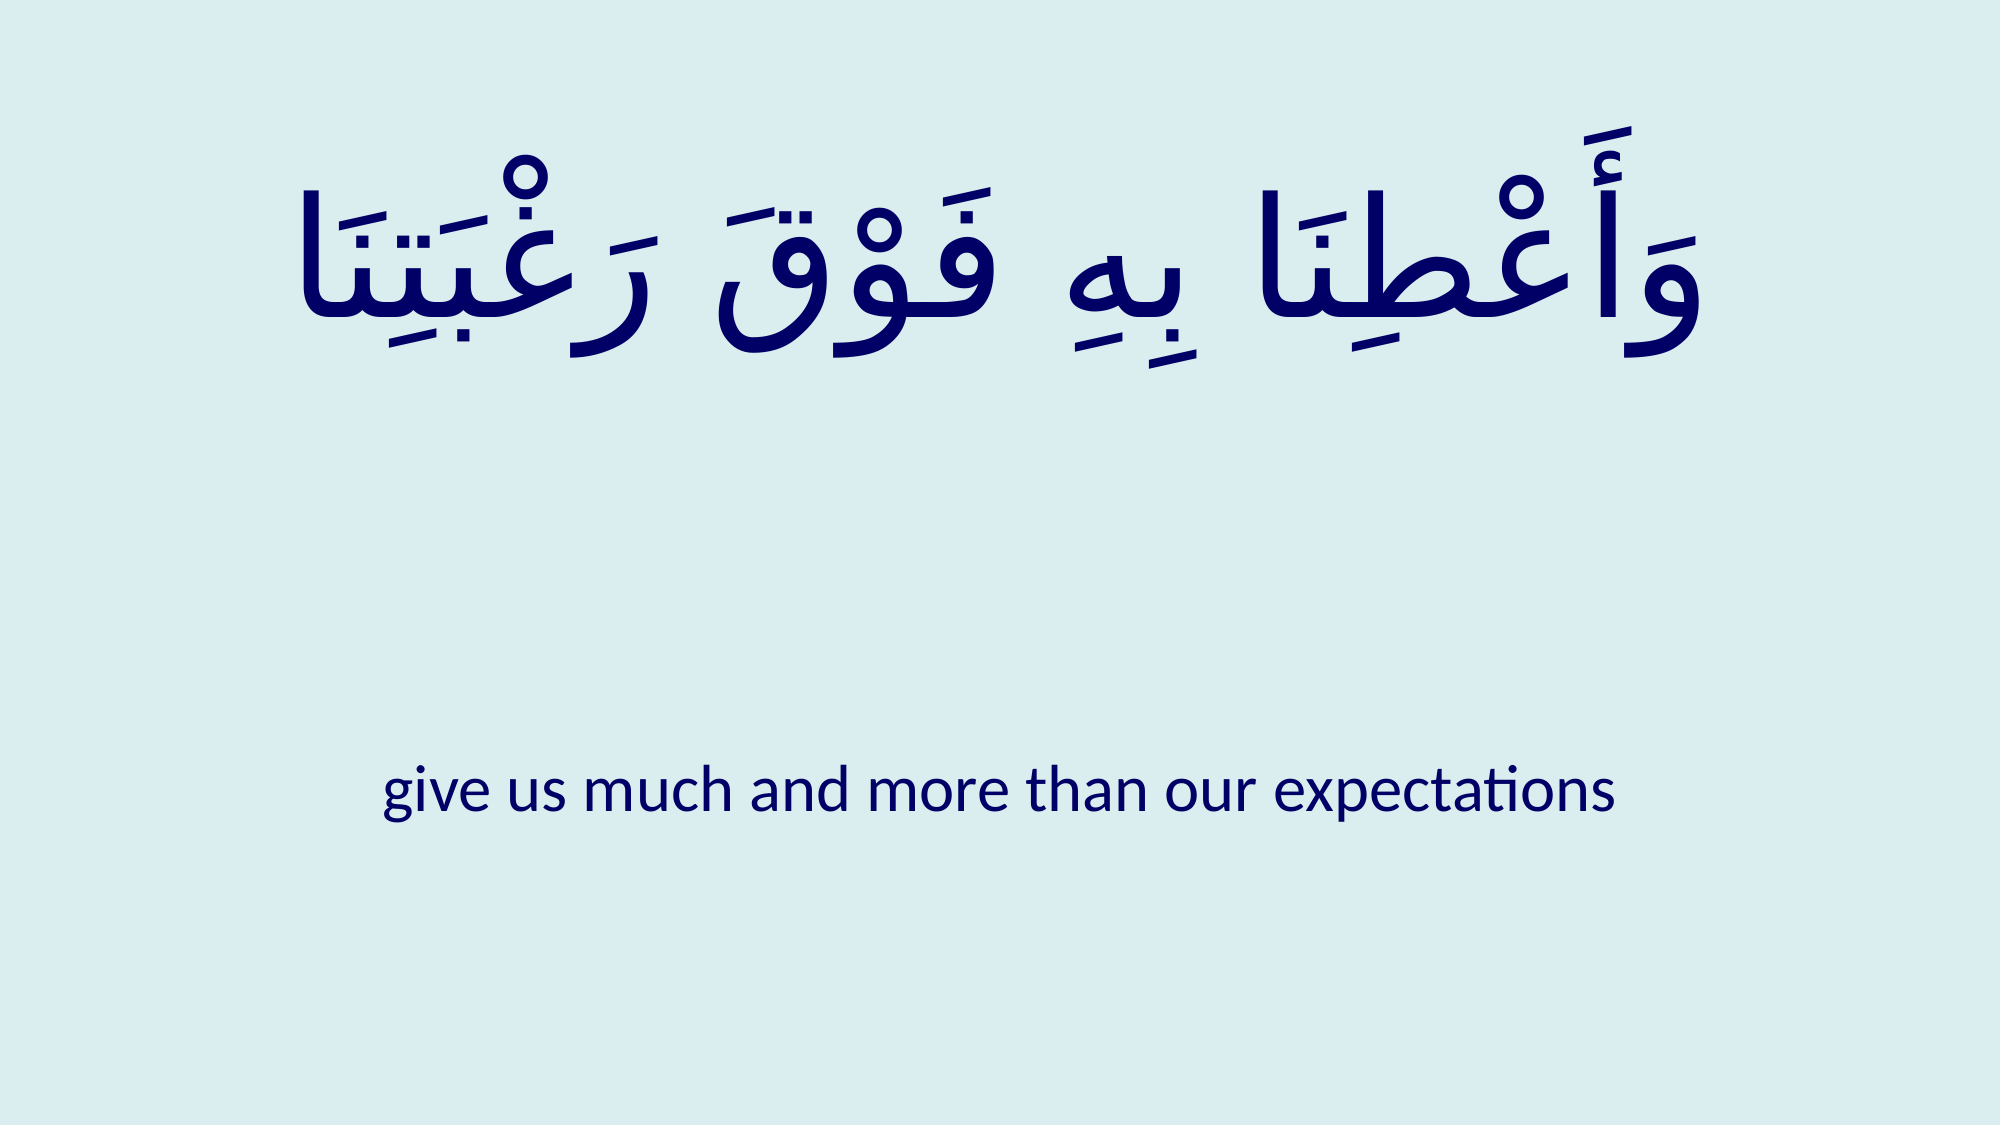

# وَأَعْطِنَا بِهِ فَوْقَ رَغْبَتِنَا
give us much and more than our expectations